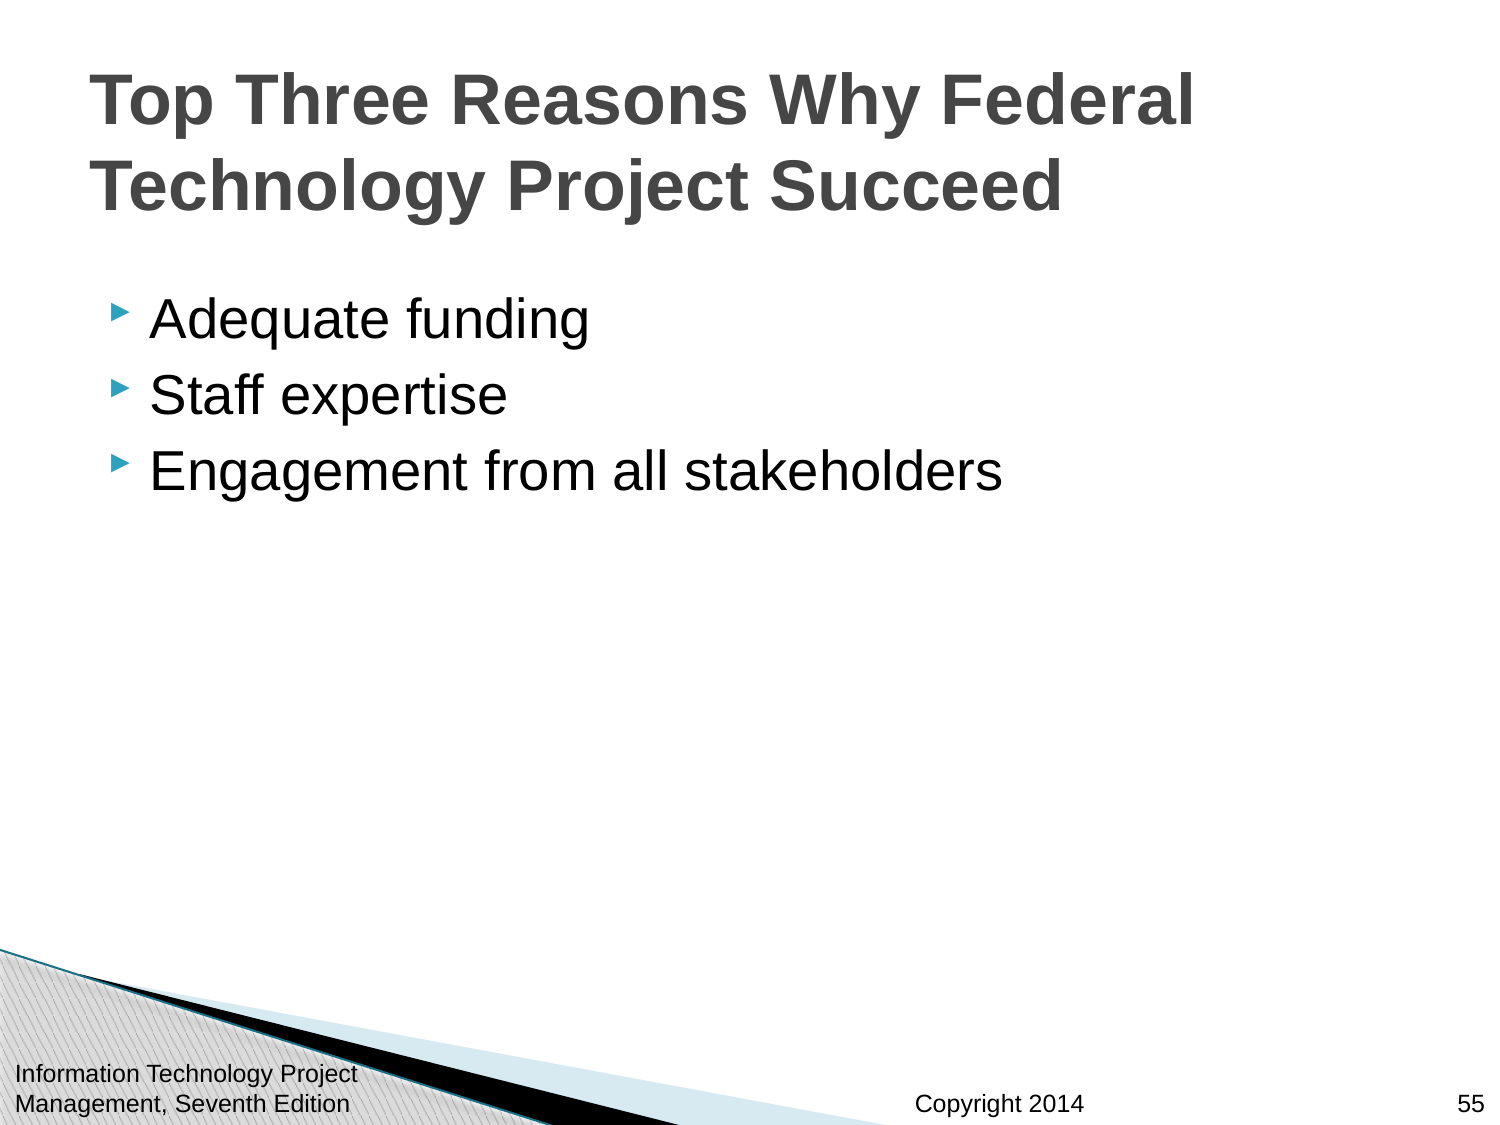

# Top Three Reasons Why Federal Technology Project Succeed
Adequate funding
Staff expertise
Engagement from all stakeholders
Information Technology Project Management, Seventh Edition
55